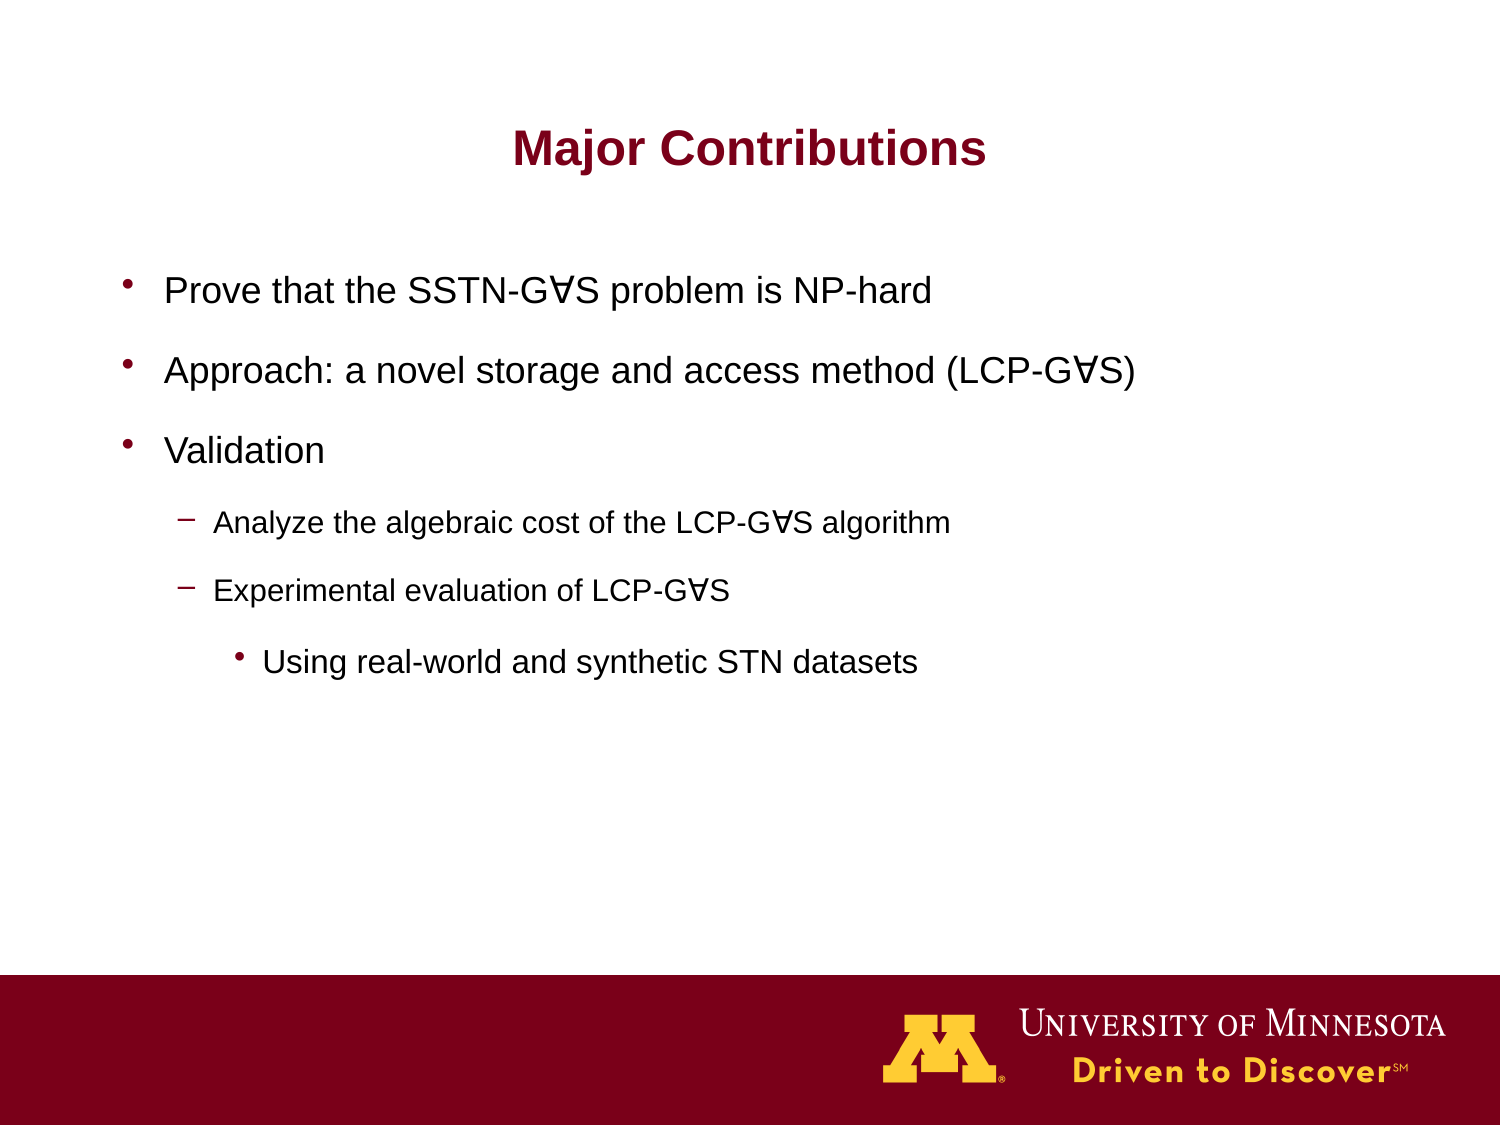

# Major Contributions
Prove that the SSTN-G∀S problem is NP-hard
Approach: a novel storage and access method (LCP-G∀S)
Validation
Analyze the algebraic cost of the LCP-G∀S algorithm
Experimental evaluation of LCP-G∀S
Using real-world and synthetic STN datasets